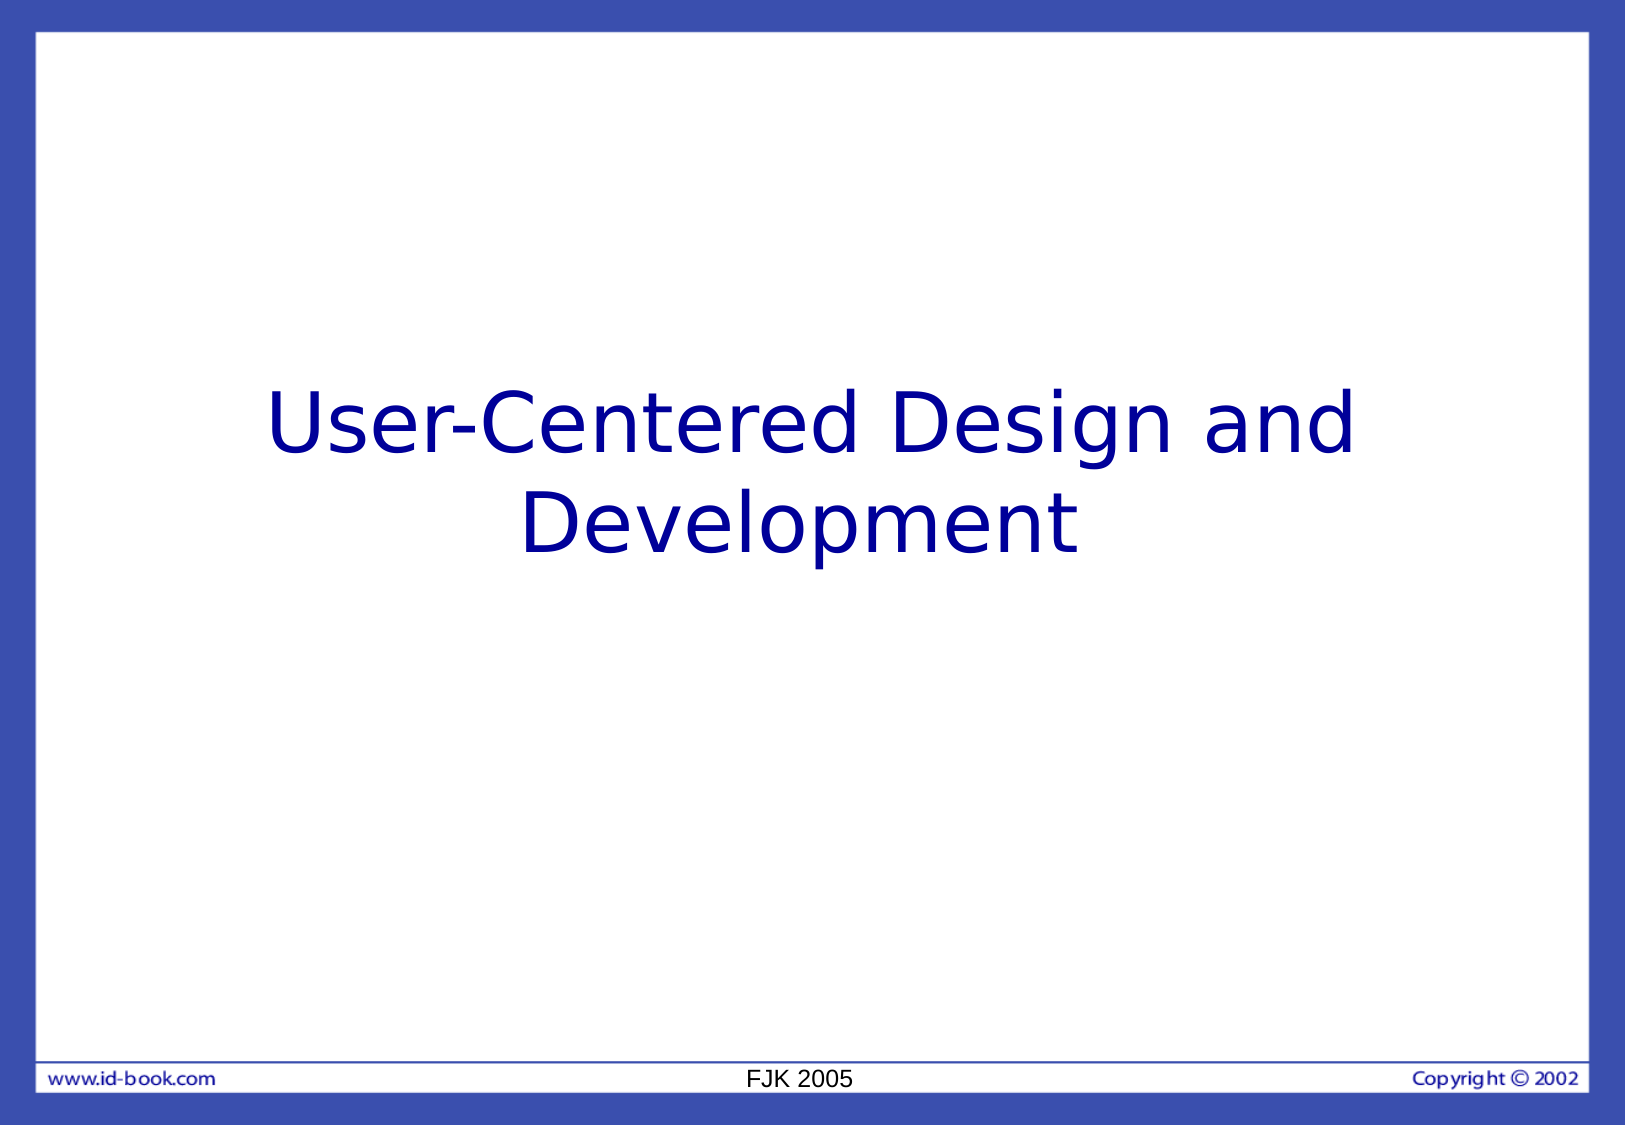

# User-Centered Design and Development

FJK 2005